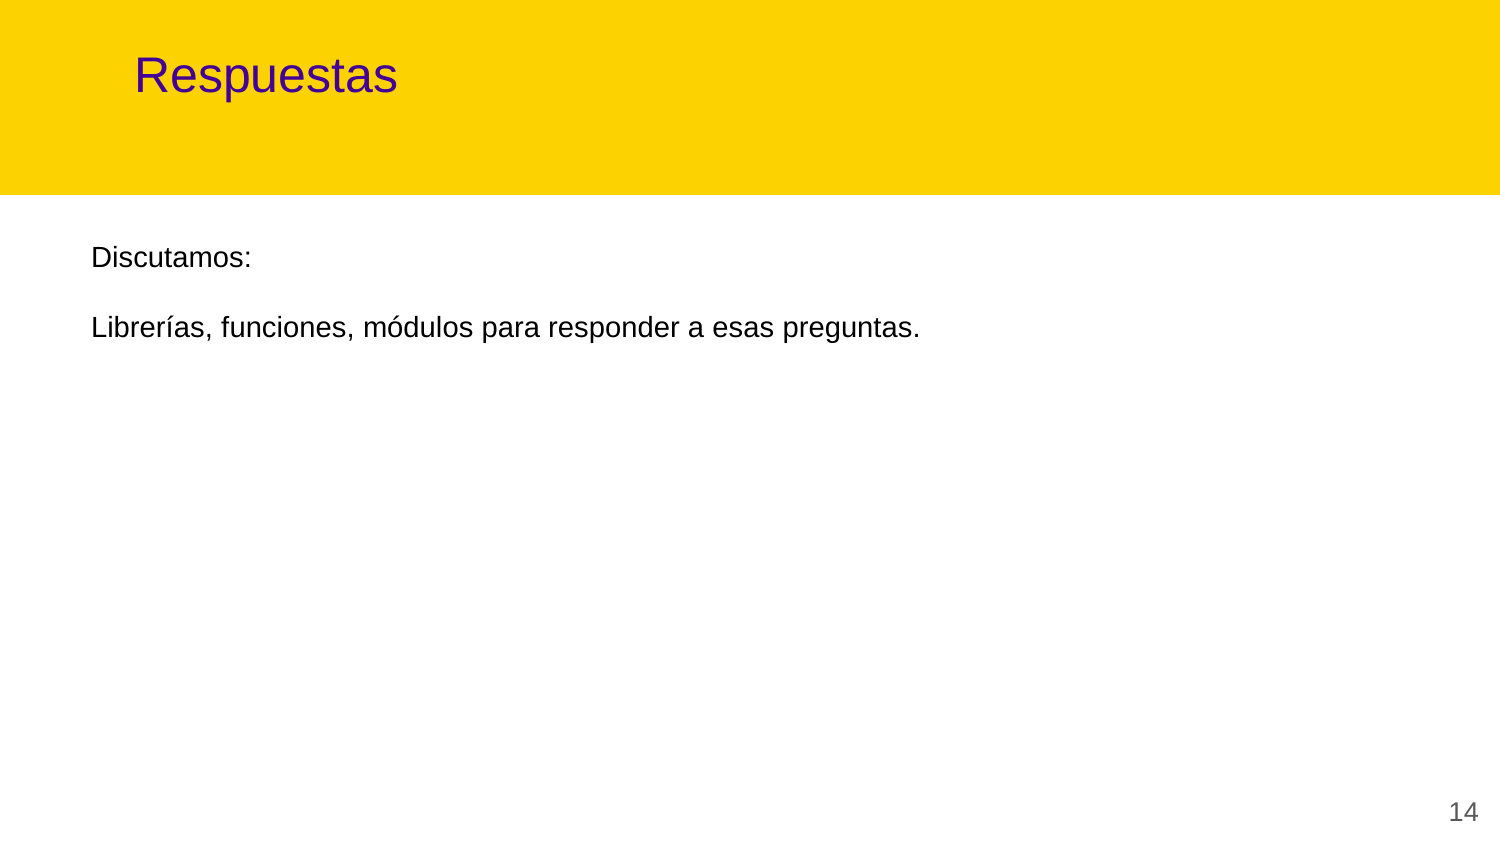

# Respuestas
Discutamos:

Librerías, funciones, módulos para responder a esas preguntas.

14